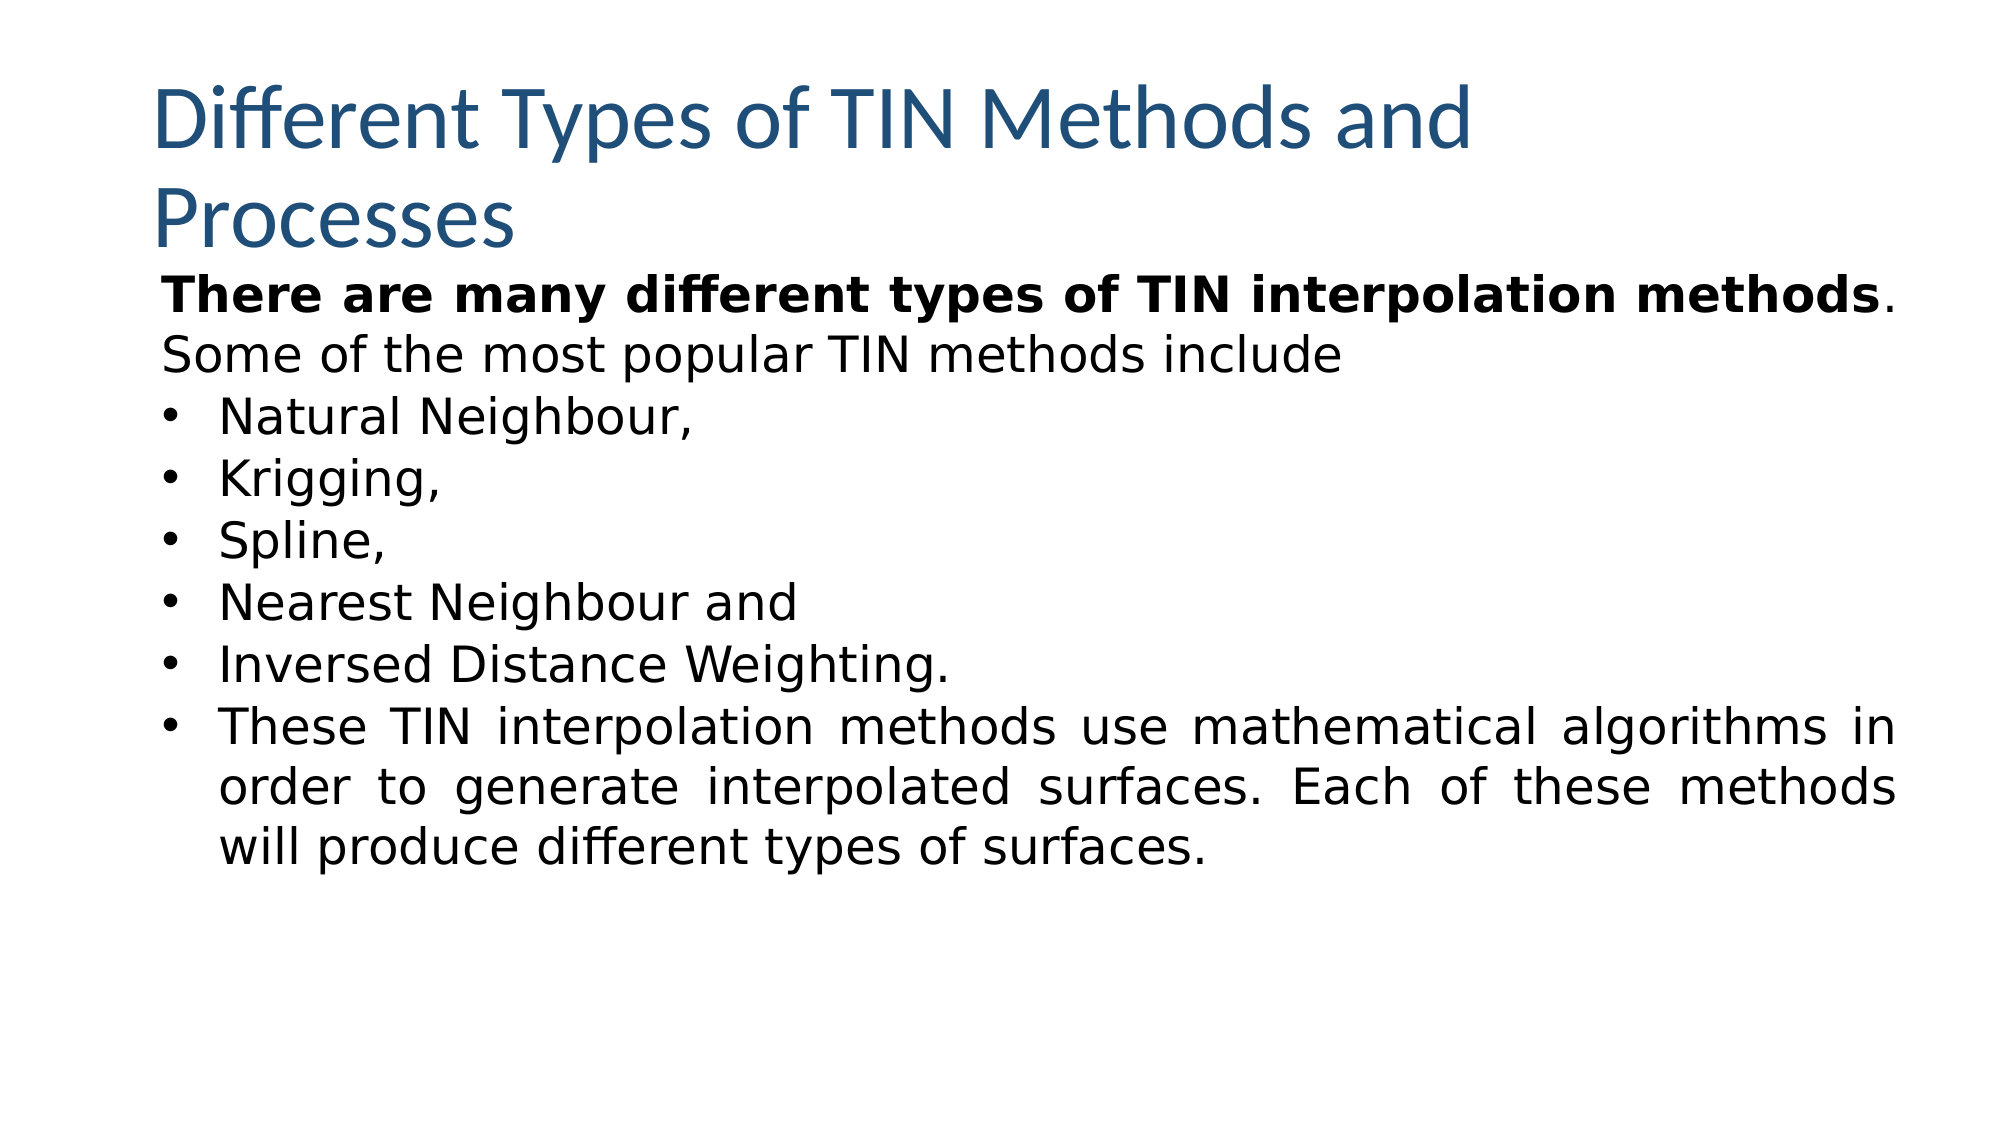

# Different Types of TIN Methods and Processes
There are many different types of TIN interpolation methods. Some of the most popular TIN methods include
Natural Neighbour,
Krigging,
Spline,
Nearest Neighbour and
Inversed Distance Weighting.
These TIN interpolation methods use mathematical algorithms in order to generate interpolated surfaces. Each of these methods will produce different types of surfaces.